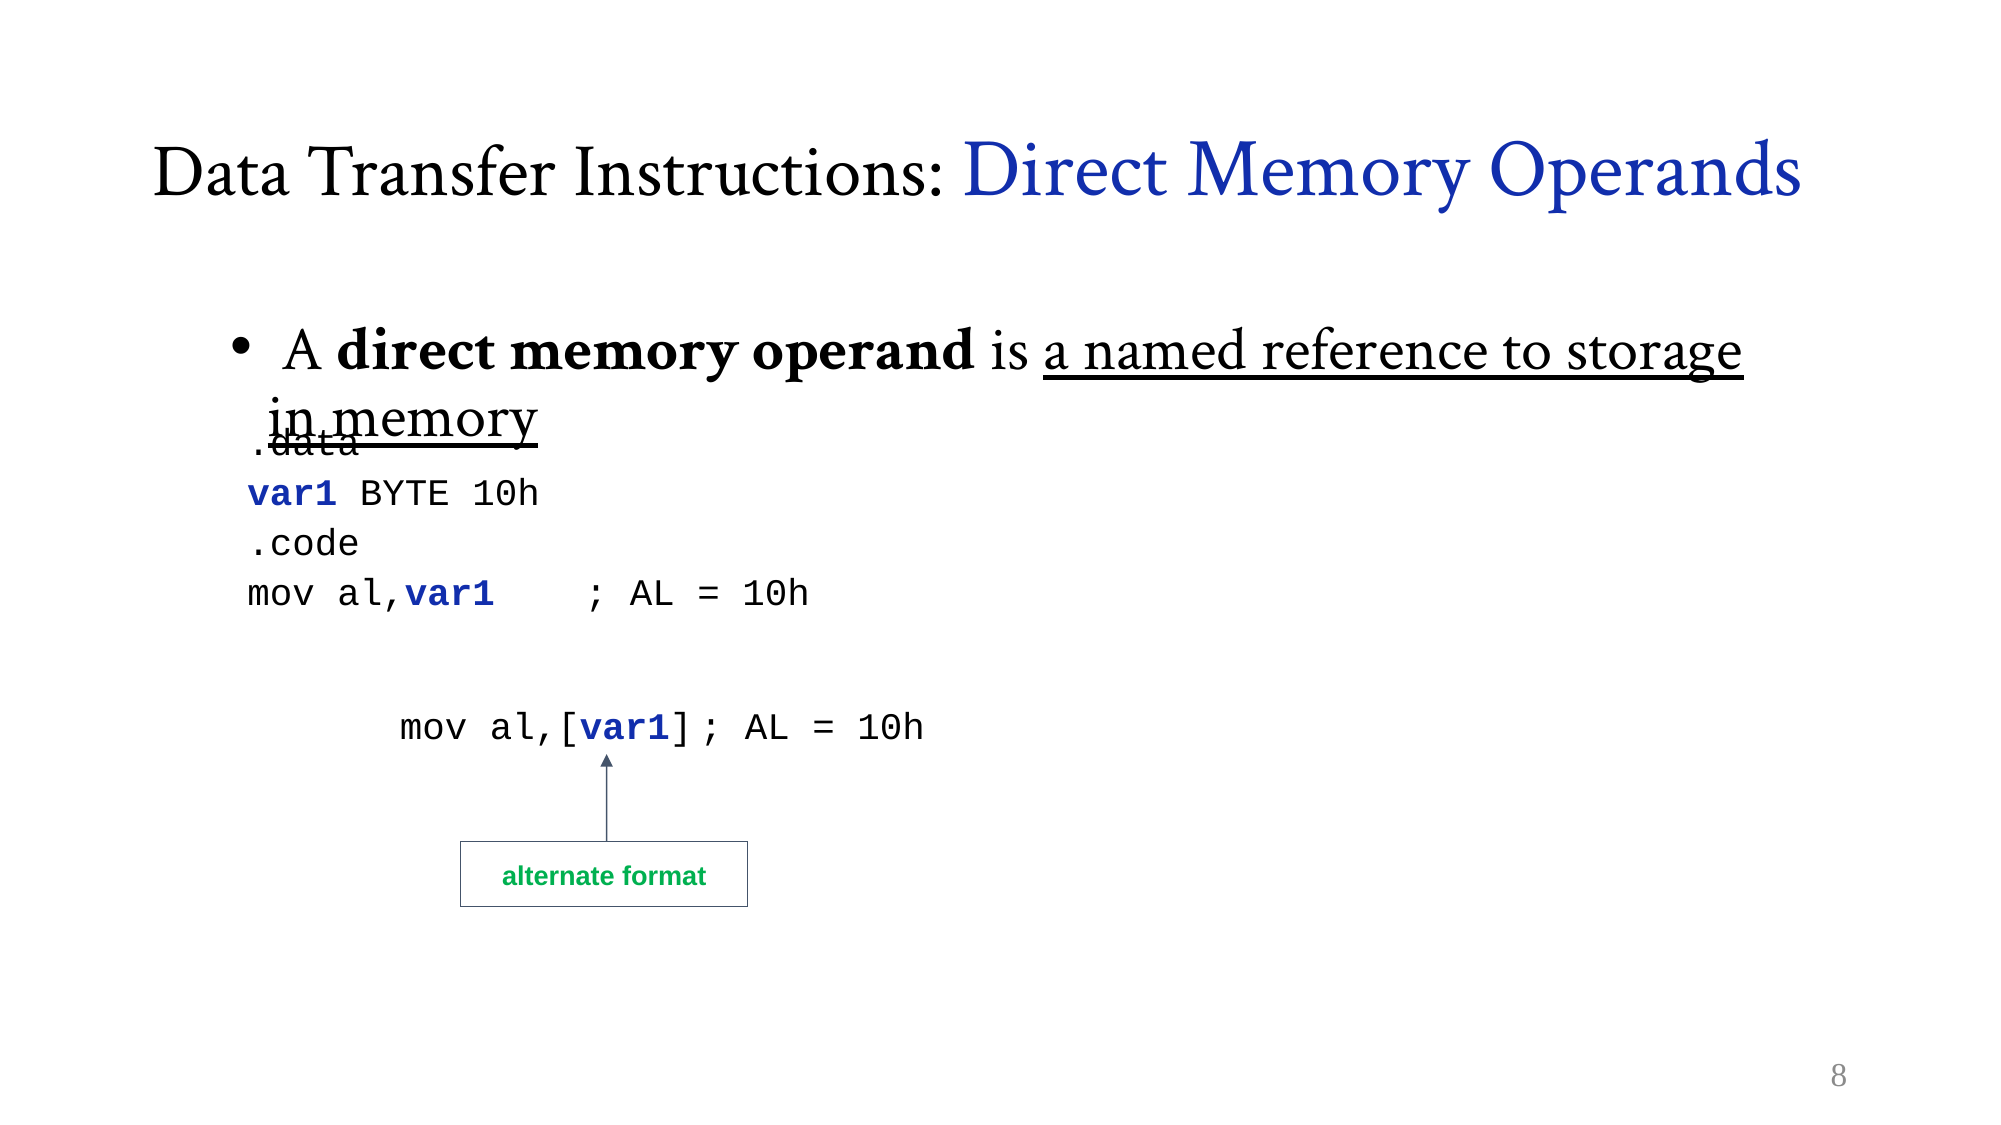

# Data Transfer Instructions: Direct Memory Operands
 A direct memory operand is a named reference to storage in memory

.data
var1 BYTE 10h
.code
mov al,var1    ; AL = 10h
mov al,[var1]	; AL = 10h

alternate format
8